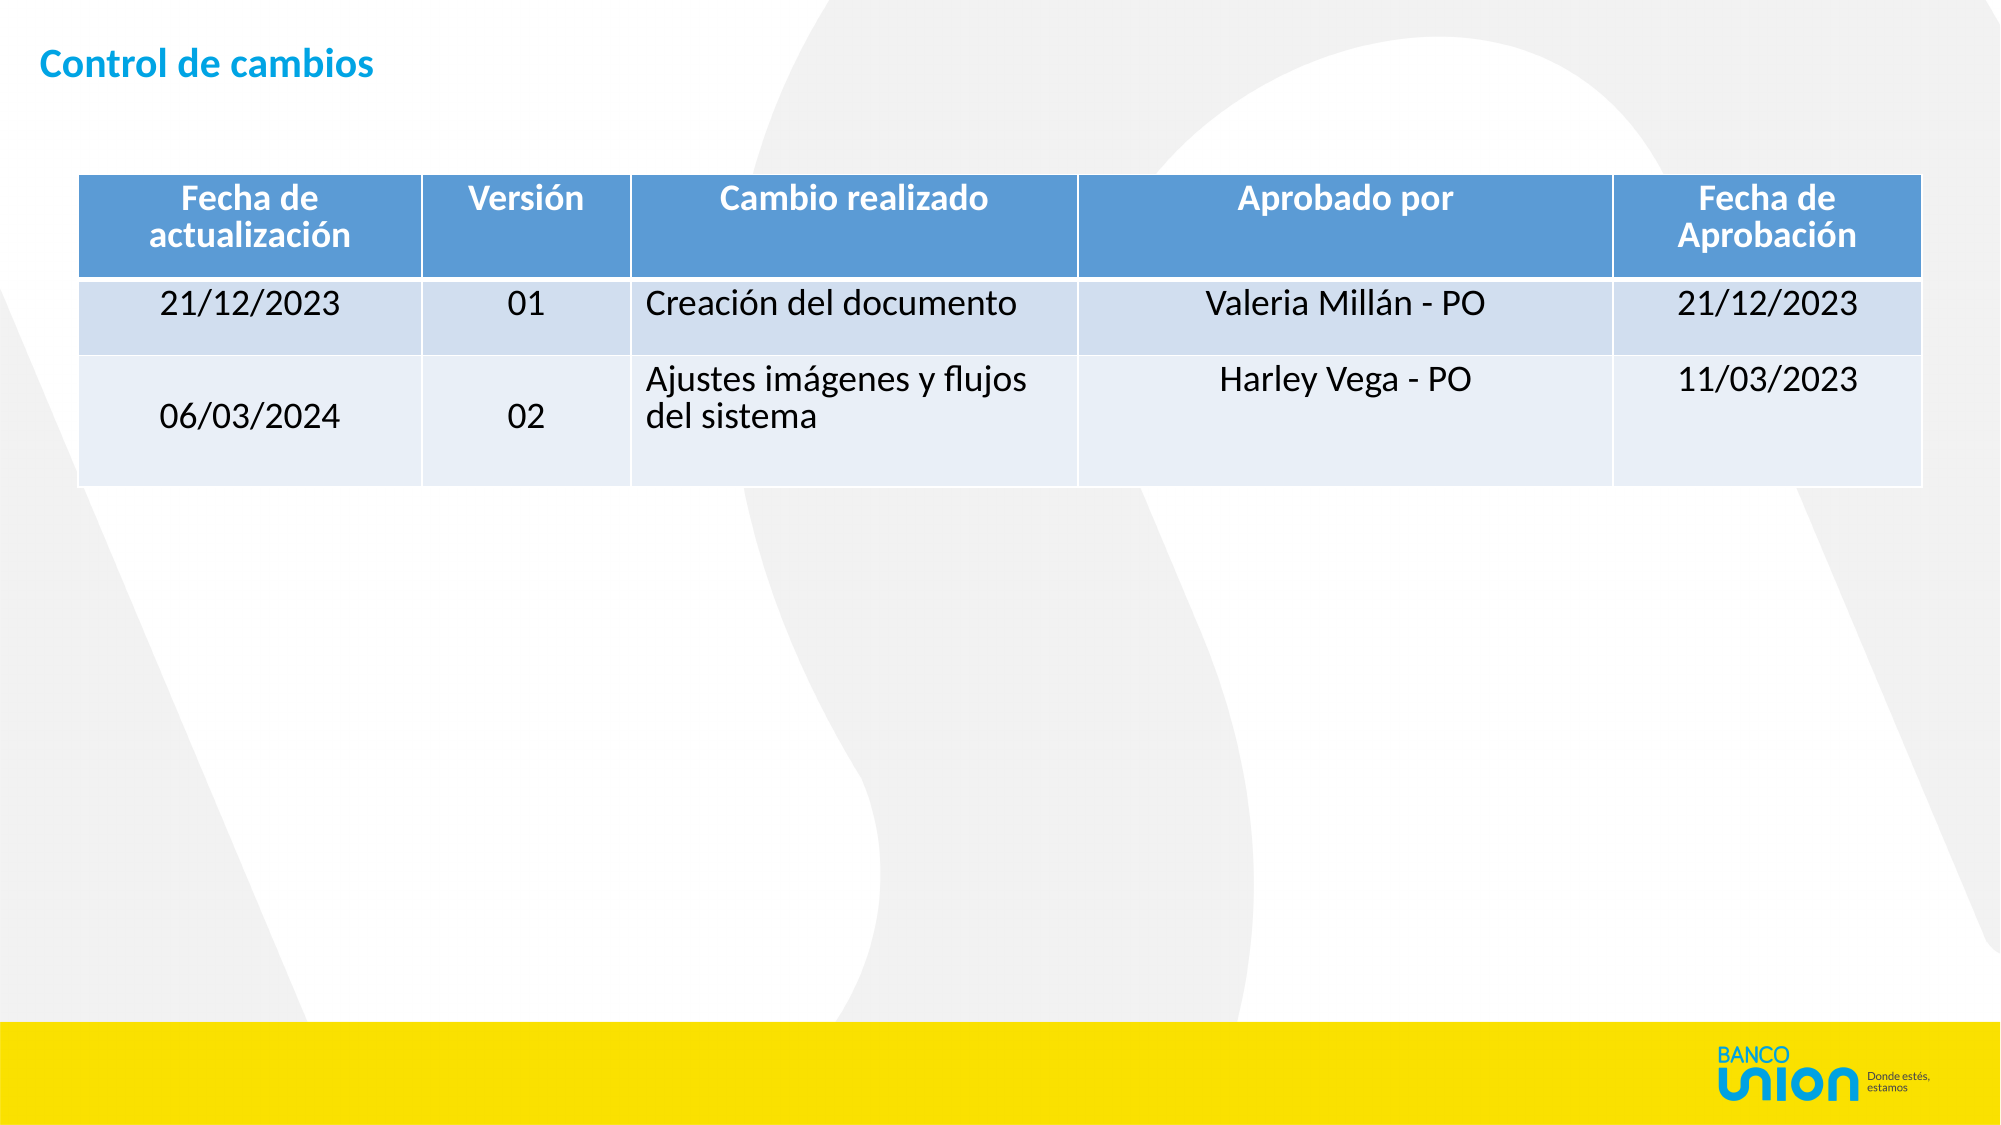

Control de cambios
| Fecha de actualización | Versión | Cambio realizado | Aprobado por | Fecha de Aprobación |
| --- | --- | --- | --- | --- |
| 21/12/2023 | 01 | Creación del documento | Valeria Millán - PO | 21/12/2023 |
| 06/03/2024 | 02 | Ajustes imágenes y flujos del sistema | Harley Vega - PO | 11/03/2023 |